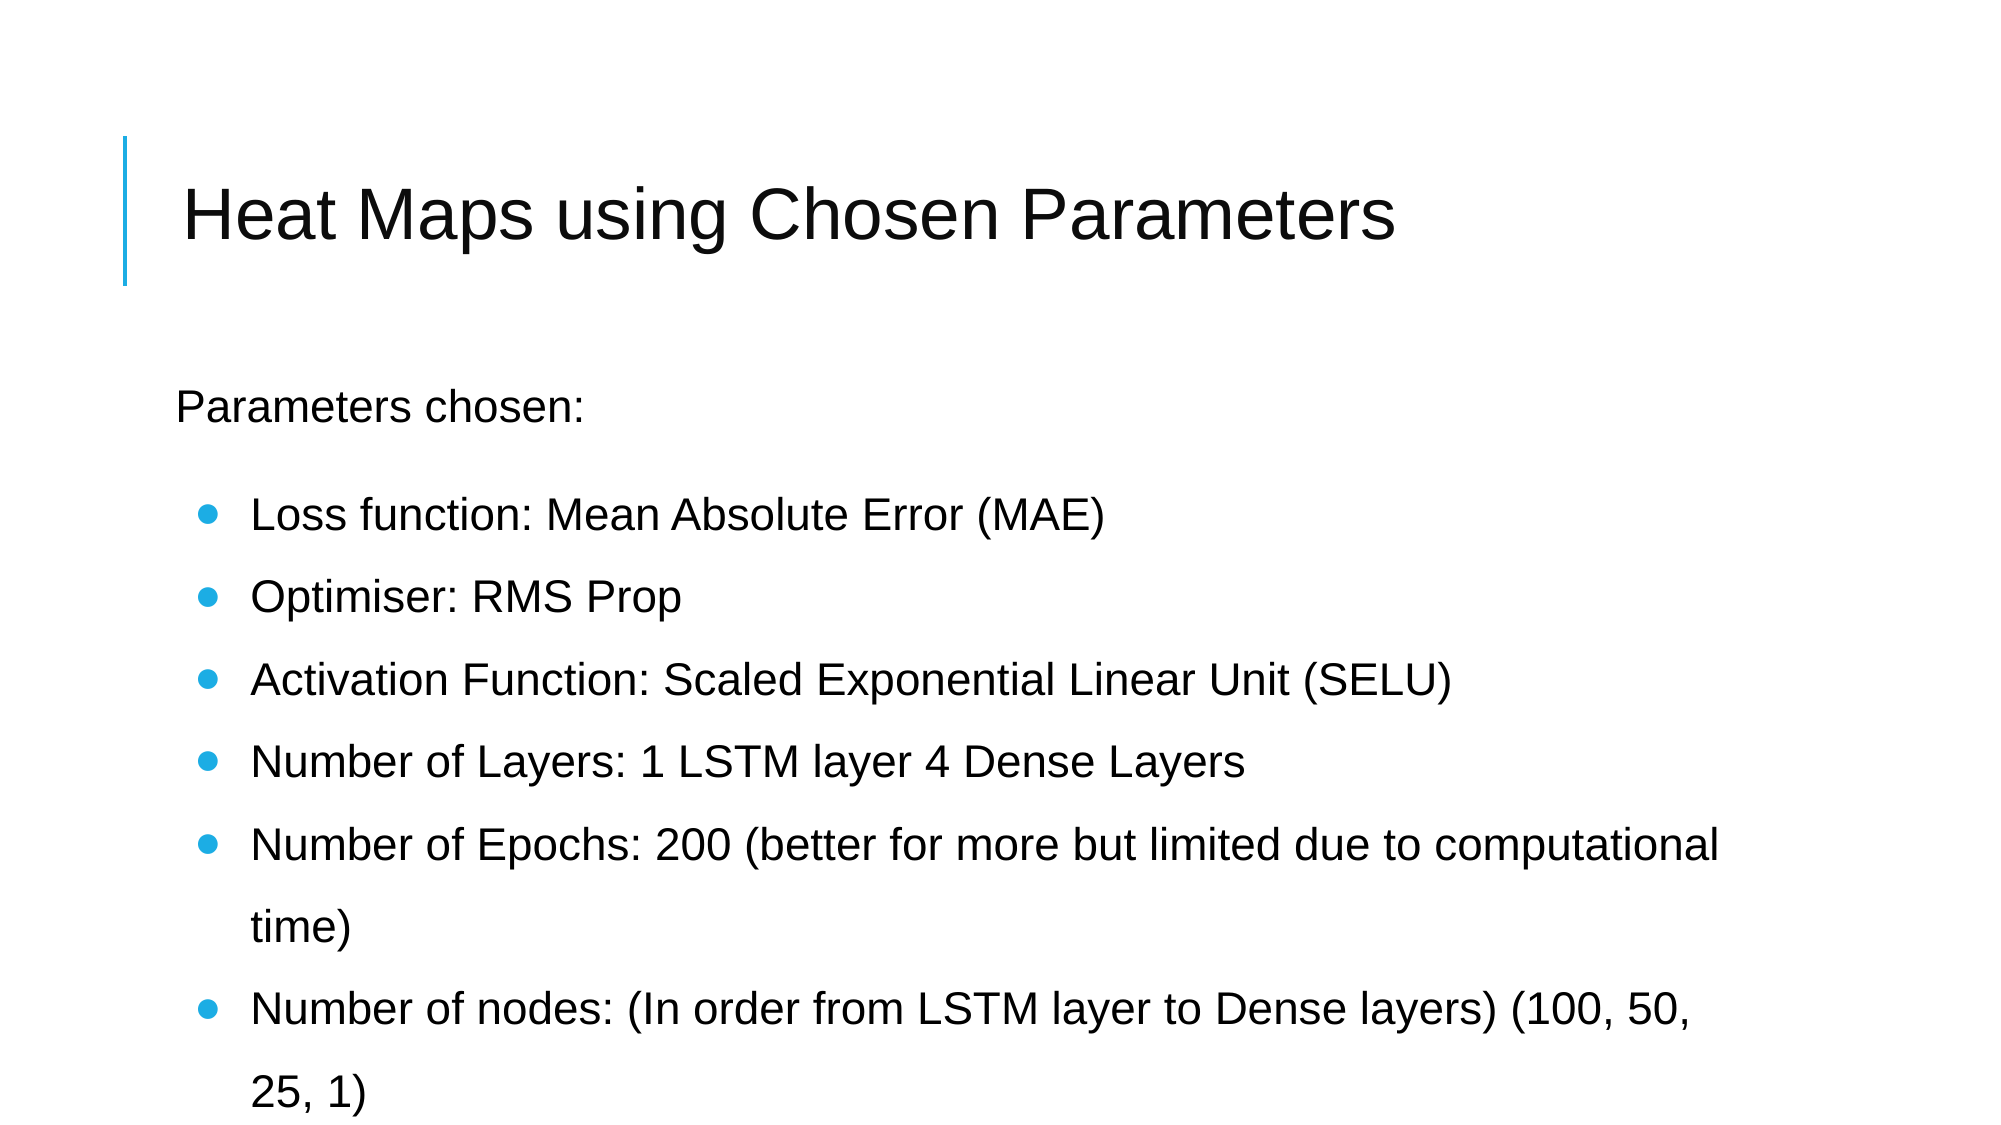

# Heat Maps using Chosen Parameters
Parameters chosen:
Loss function: Mean Absolute Error (MAE)
Optimiser: RMS Prop
Activation Function: Scaled Exponential Linear Unit (SELU)
Number of Layers: 1 LSTM layer 4 Dense Layers
Number of Epochs: 200 (better for more but limited due to computational time)
Number of nodes: (In order from LSTM layer to Dense layers) (100, 50, 25, 1)